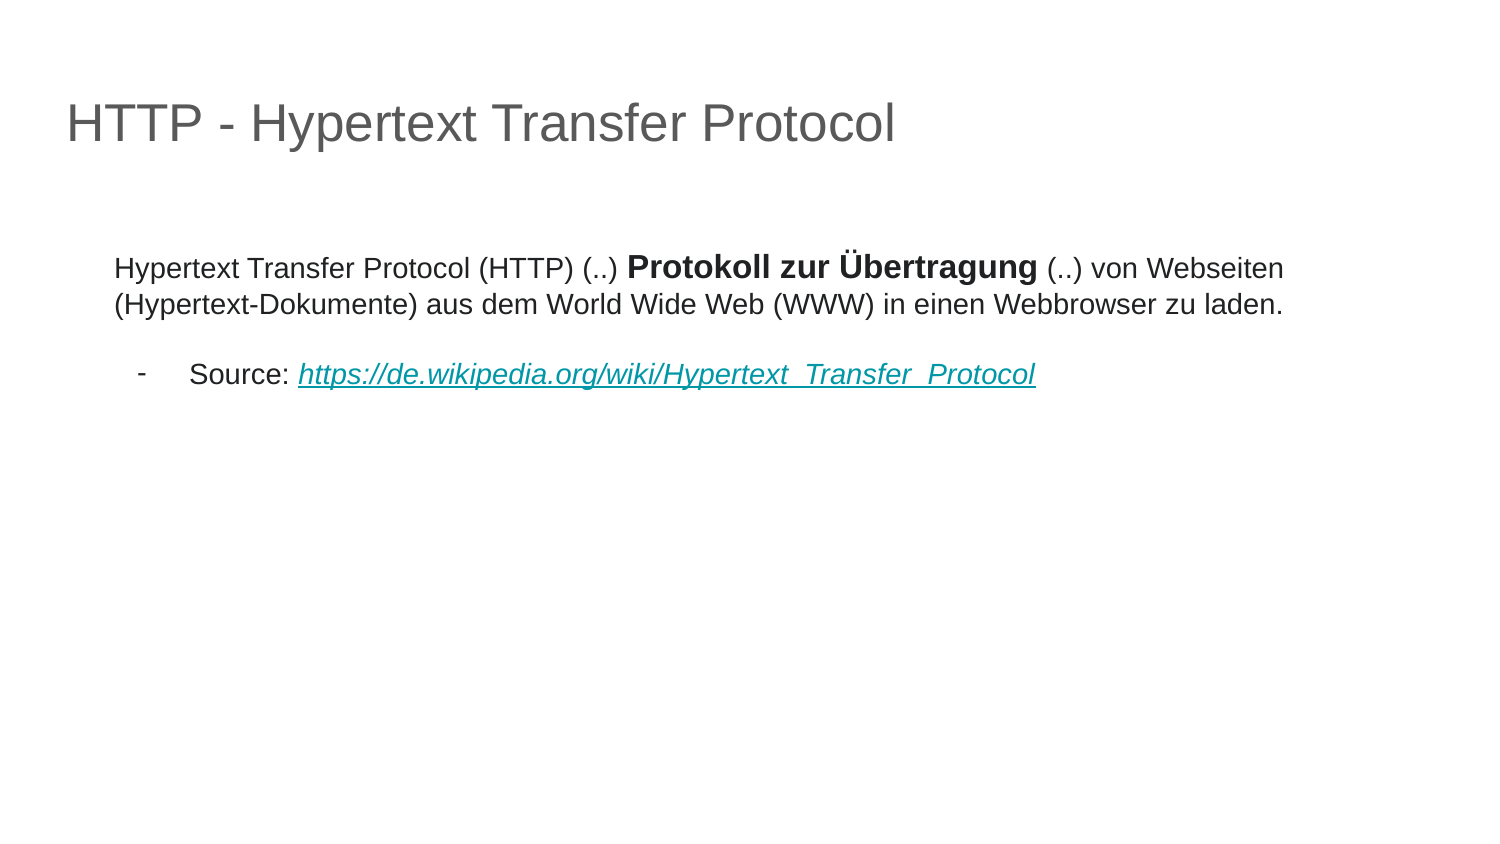

# HTTP - Hypertext Transfer Protocol

Hypertext Transfer Protocol (HTTP) (..) Protokoll zur Übertragung (..) von Webseiten (Hypertext-Dokumente) aus dem World Wide Web (WWW) in einen Webbrowser zu laden.

Source: https://de.wikipedia.org/wiki/Hypertext_Transfer_Protocol